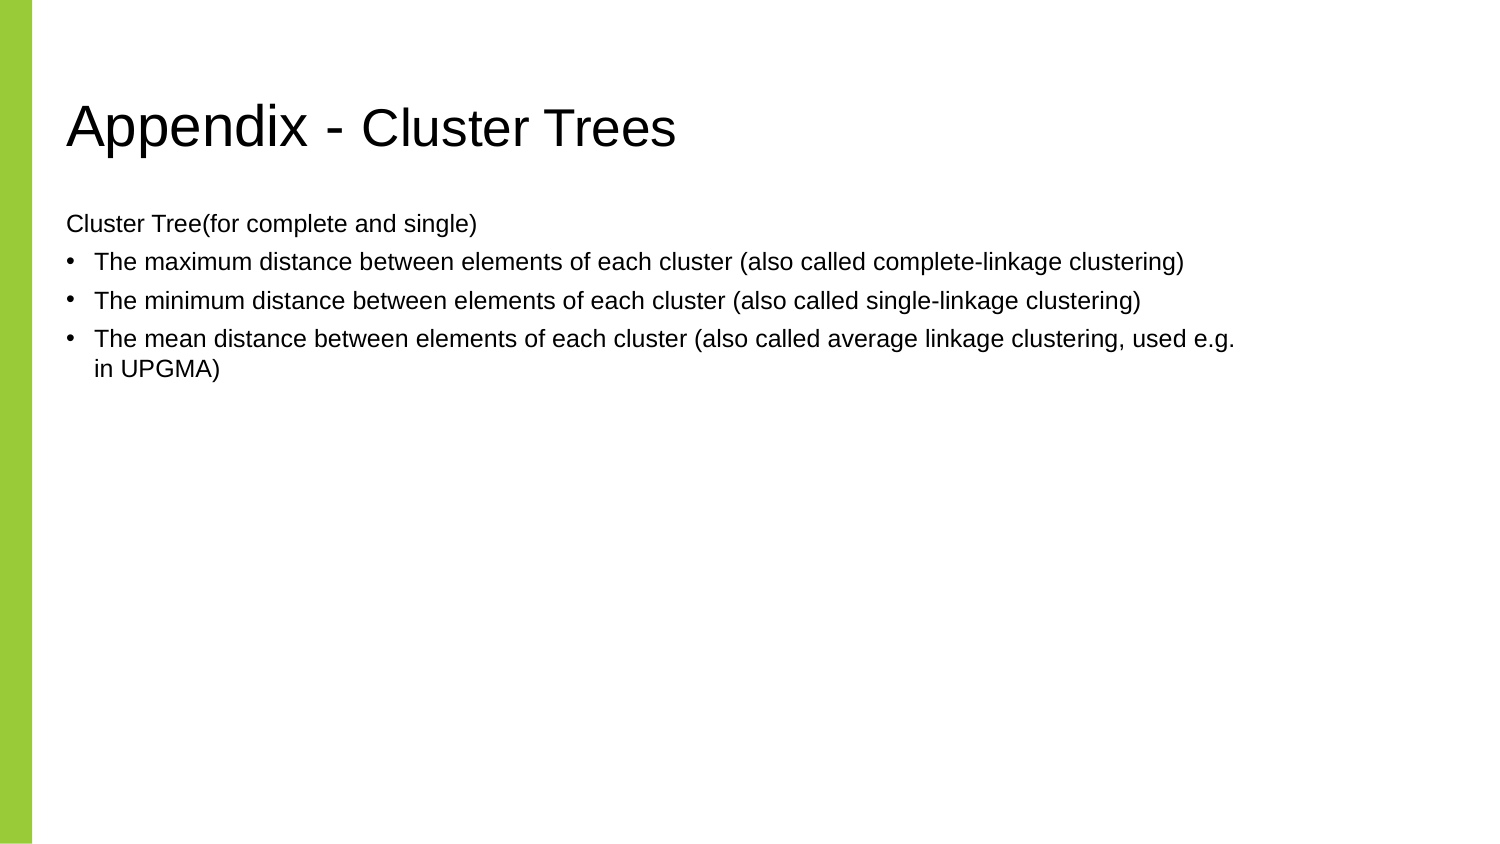

# Appendix - Cluster Trees
Cluster Tree(for complete and single)
The maximum distance between elements of each cluster (also called complete-linkage clustering)
The minimum distance between elements of each cluster (also called single-linkage clustering)
The mean distance between elements of each cluster (also called average linkage clustering, used e.g. in UPGMA)